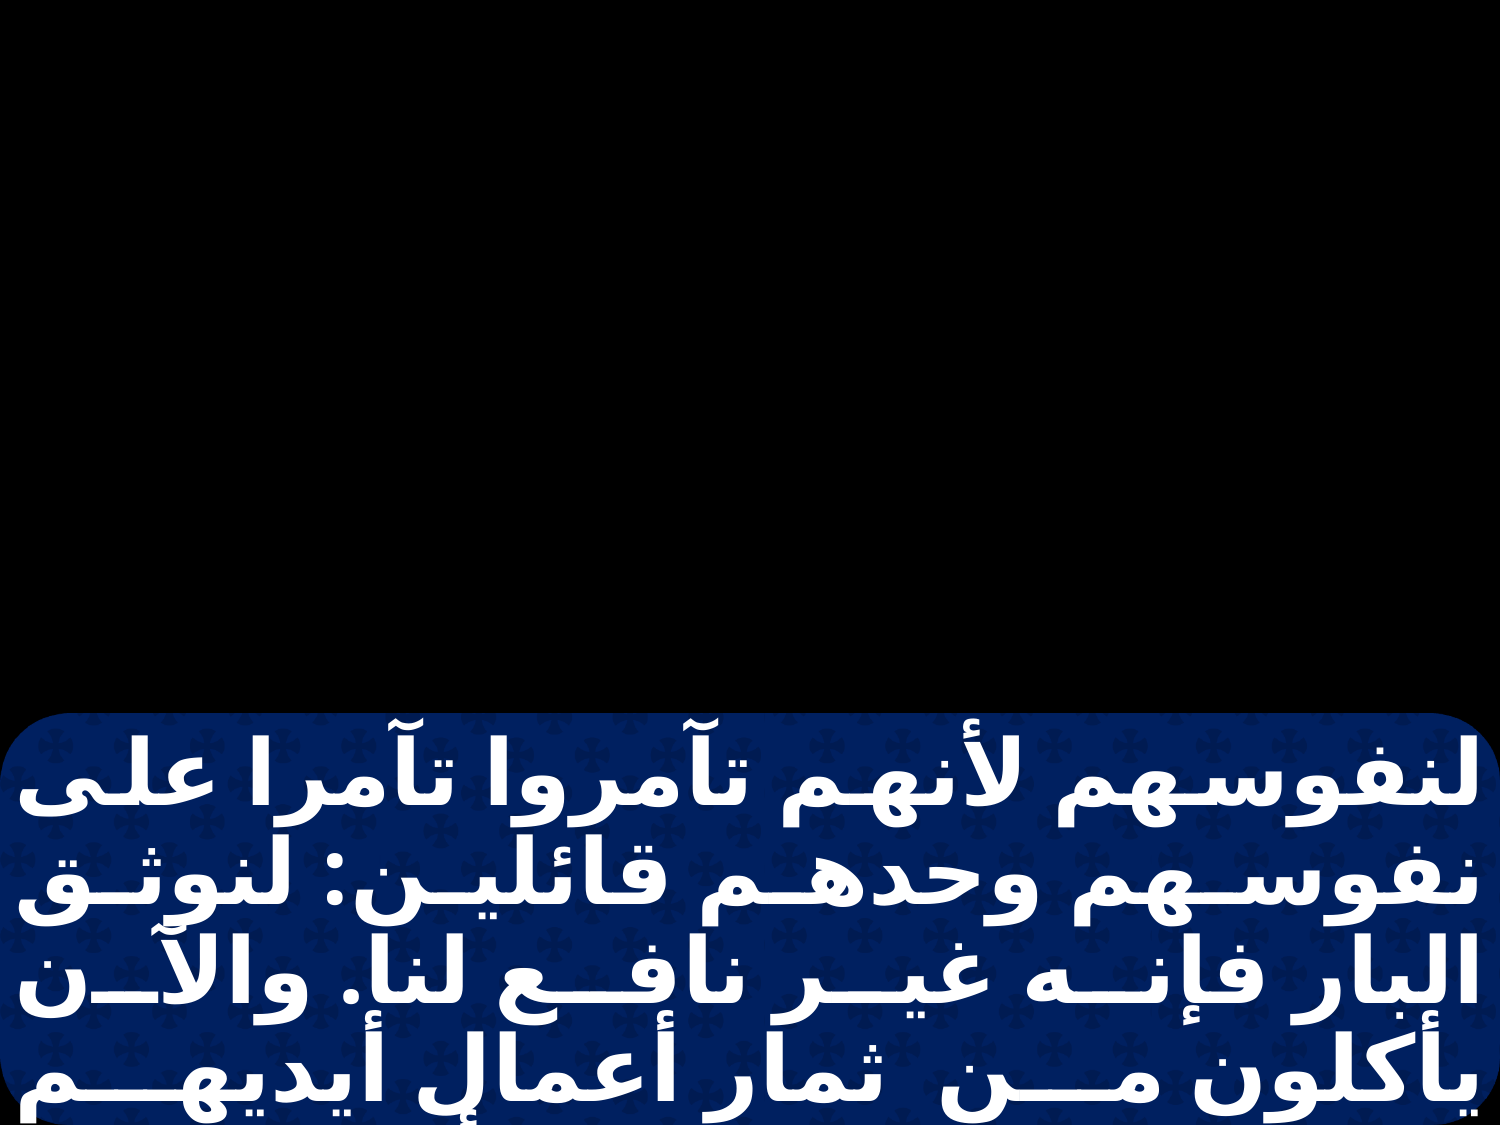

لنفوسهم لأنهم تآمروا تآمرا على نفوسهم وحدهم قائلين: لنوثق البار فإنه غير نافع لنا. والآن يأكلون من  ثمار أعمال أيديهم الويل للمنافق. شرور كأعمال يديه تؤتى عليه. يا شعبي، رؤساؤكم